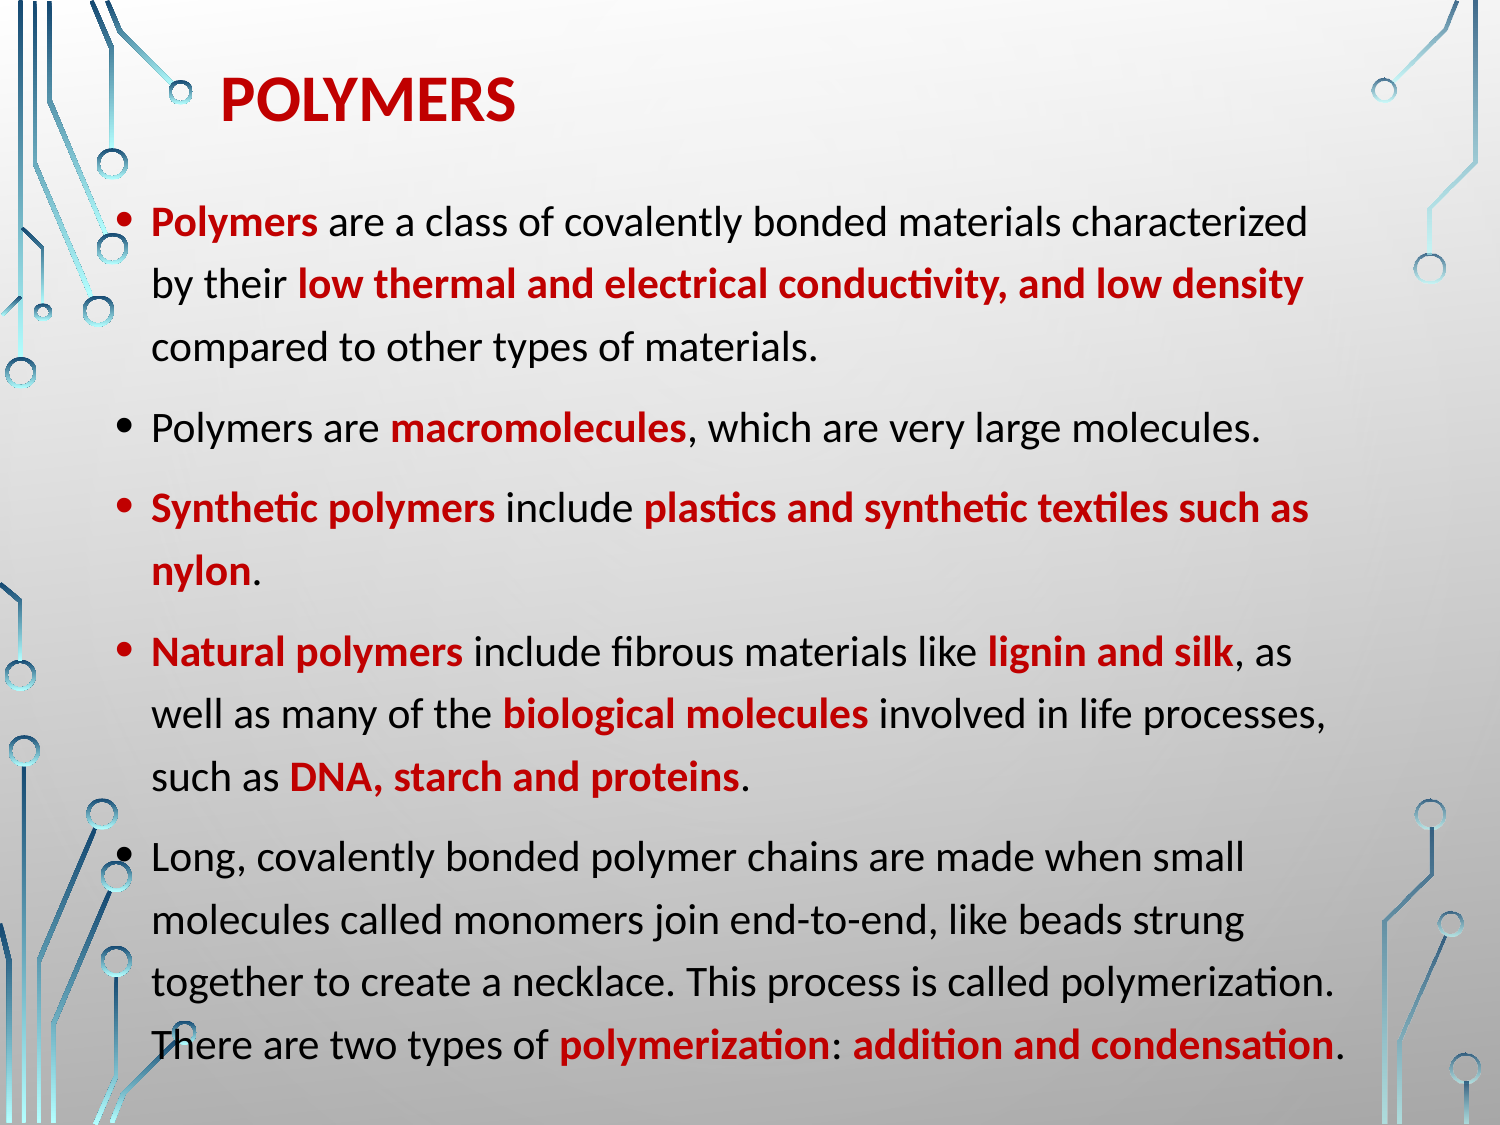

# Polymers
Polymers are a class of covalently bonded materials characterized by their low thermal and electrical conductivity, and low density compared to other types of materials.
Polymers are macromolecules, which are very large molecules.
Synthetic polymers include plastics and synthetic textiles such as nylon.
Natural polymers include fibrous materials like lignin and silk, as well as many of the biological molecules involved in life processes, such as DNA, starch and proteins.
Long, covalently bonded polymer chains are made when small molecules called monomers join end-to-end, like beads strung together to create a necklace. This process is called polymerization. There are two types of polymerization: addition and condensation.